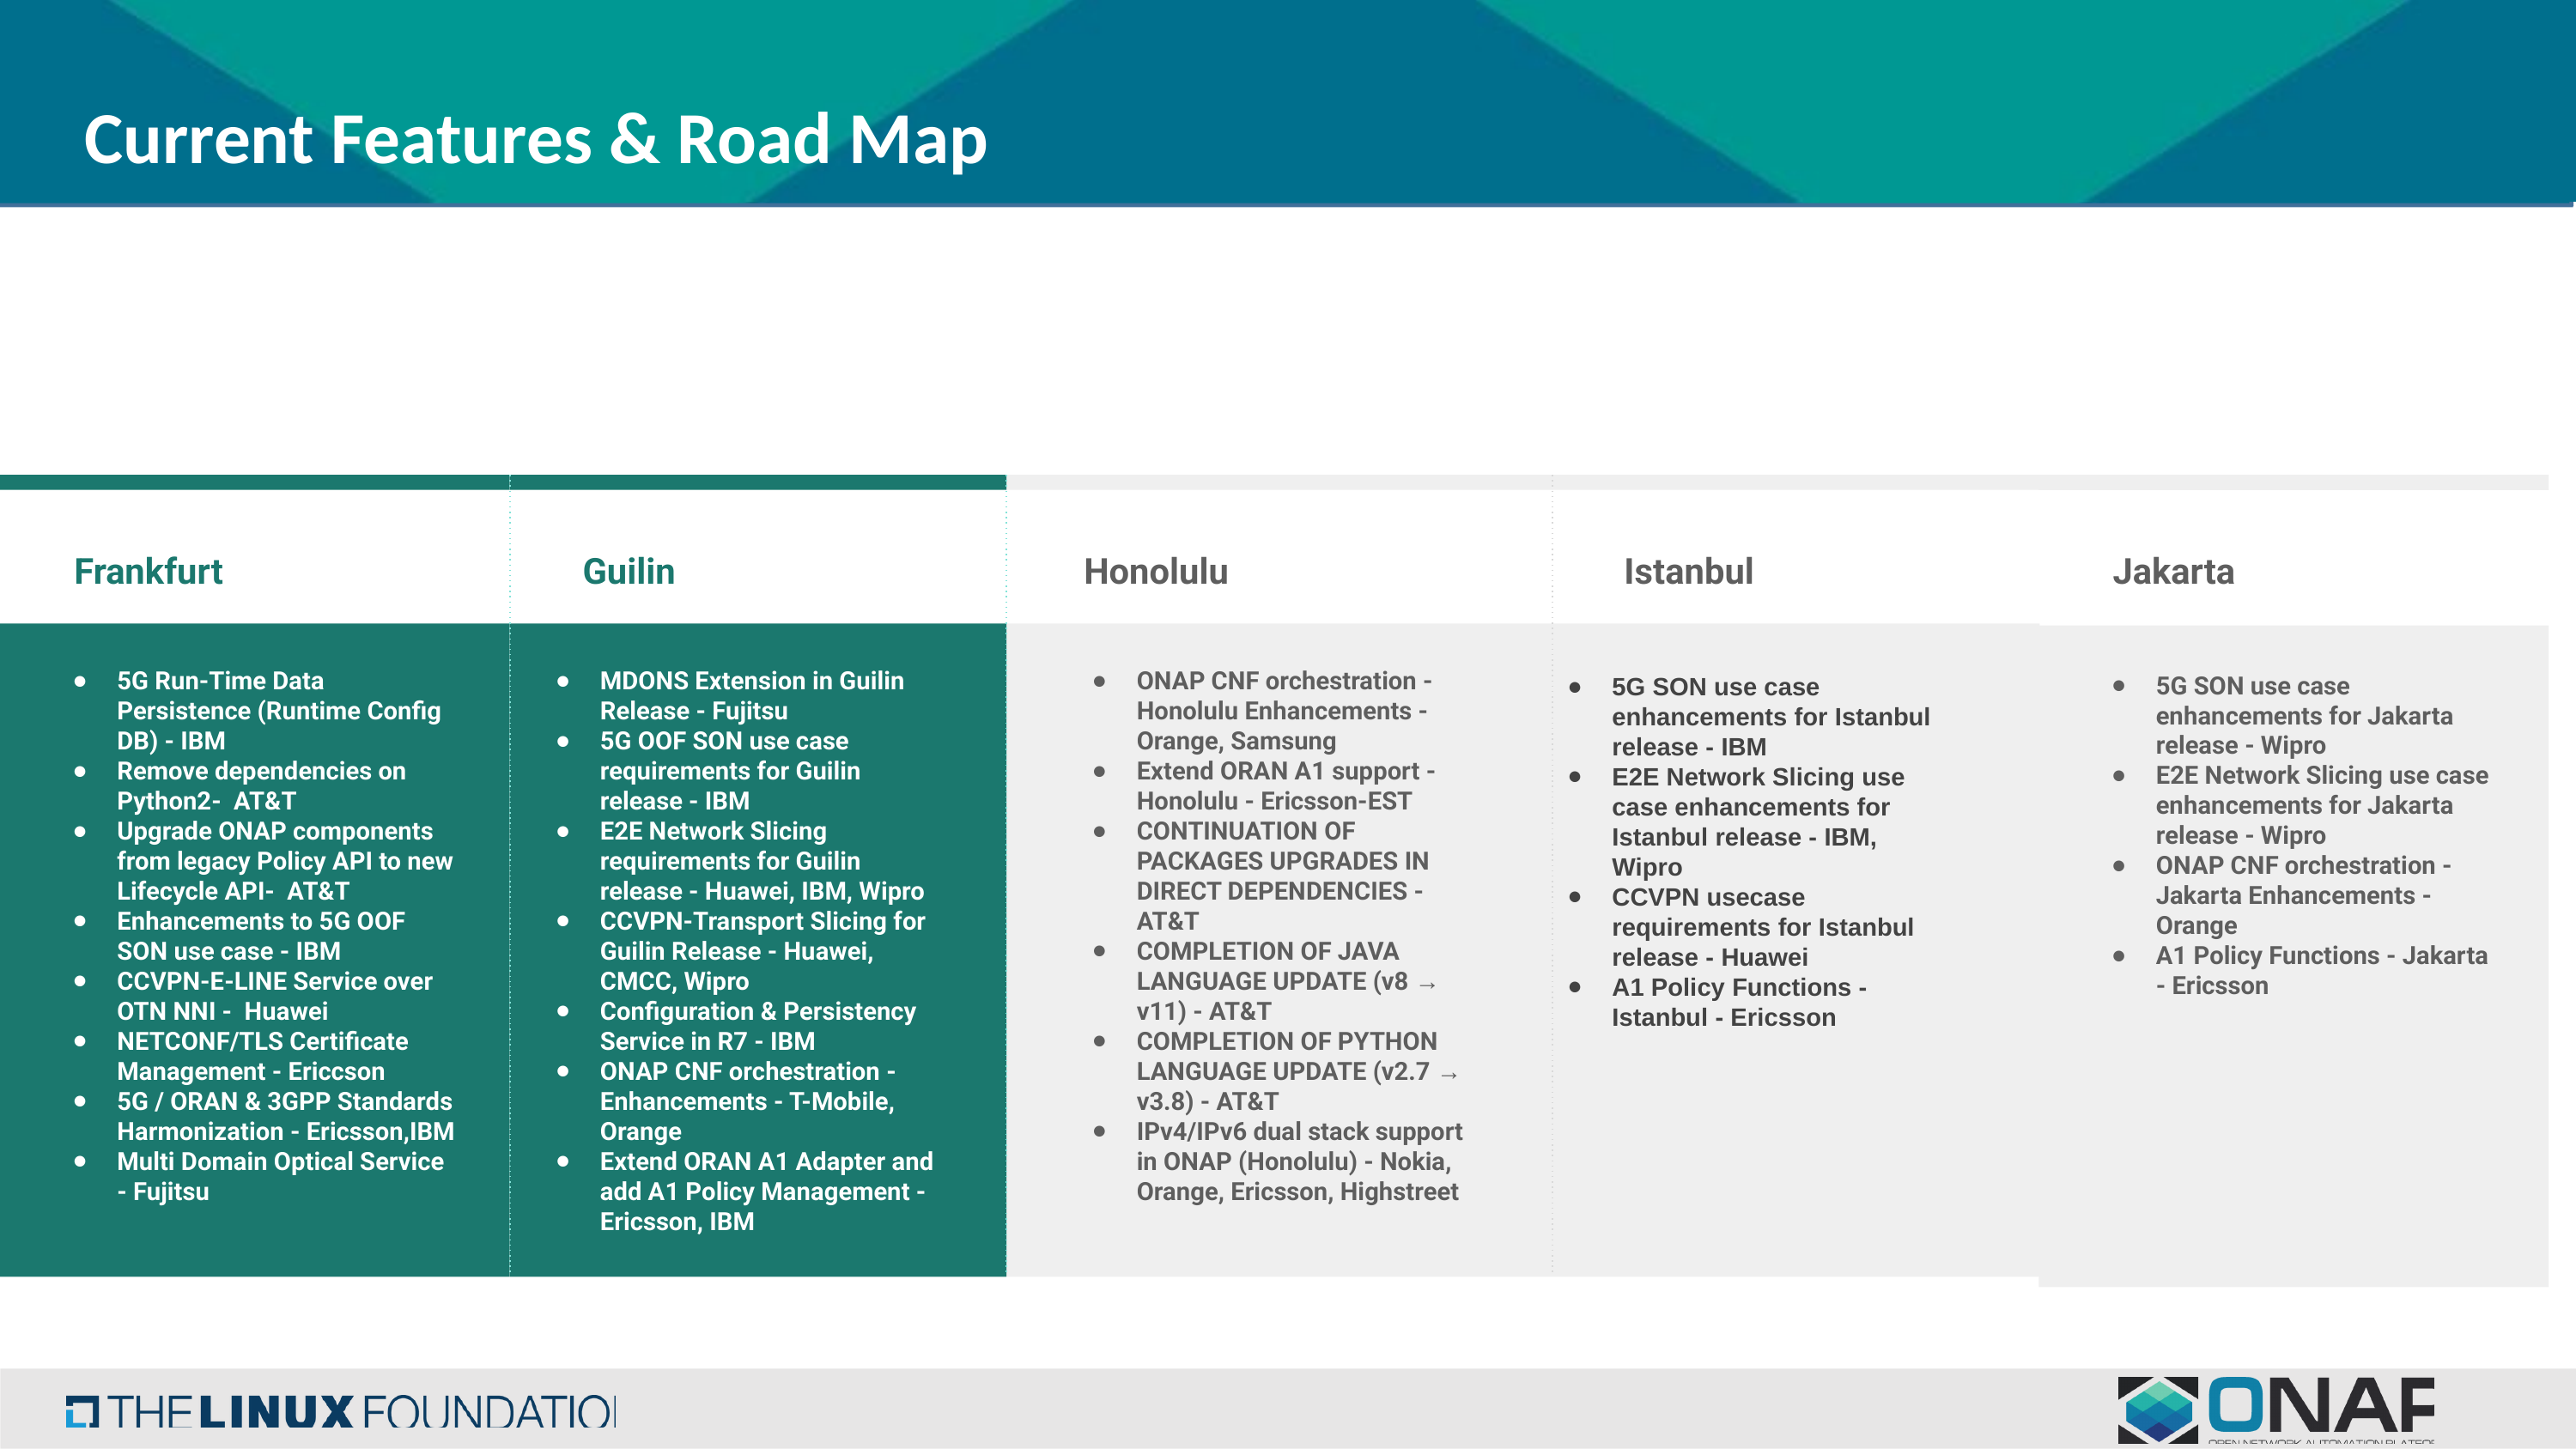

# Current Features & Road Map

Jakarta

Frankfurt
5G Run-Time Data Persistence (Runtime Config DB) - IBM
Remove dependencies on Python2-  AT&T
Upgrade ONAP components from legacy Policy API to new Lifecycle API-  AT&T
Enhancements to 5G OOF SON use case - IBM
CCVPN-E-LINE Service over OTN NNI -  Huawei
NETCONF/TLS Certificate Management - Ericcson
5G / ORAN & 3GPP Standards Harmonization - Ericsson,IBM
Multi Domain Optical Service - Fujitsu

Guilin

Honolulu

Istanbul
MDONS Extension in Guilin Release - Fujitsu
5G OOF SON use case requirements for Guilin release - IBM
E2E Network Slicing requirements for Guilin release - Huawei, IBM, Wipro
CCVPN-Transport Slicing for Guilin Release - Huawei, CMCC, Wipro
Configuration & Persistency Service in R7 - IBM
ONAP CNF orchestration - Enhancements - T-Mobile, Orange
Extend ORAN A1 Adapter and add A1 Policy Management - Ericsson, IBM
ONAP CNF orchestration - Honolulu Enhancements - Orange, Samsung
Extend ORAN A1 support - Honolulu - Ericsson-EST
CONTINUATION OF PACKAGES UPGRADES IN DIRECT DEPENDENCIES - AT&T
COMPLETION OF JAVA LANGUAGE UPDATE (v8 → v11) - AT&T
COMPLETION OF PYTHON LANGUAGE UPDATE (v2.7 → v3.8) - AT&T
IPv4/IPv6 dual stack support in ONAP (Honolulu) - Nokia, Orange, Ericsson, Highstreet

5G SON use case enhancements for Jakarta release - Wipro
E2E Network Slicing use case enhancements for Jakarta release - Wipro
ONAP CNF orchestration - Jakarta Enhancements - Orange
A1 Policy Functions - Jakarta - Ericsson

5G SON use case enhancements for Istanbul release - IBM
E2E Network Slicing use case enhancements for Istanbul release - IBM, Wipro
CCVPN usecase requirements for Istanbul release - Huawei
A1 Policy Functions - Istanbul - Ericsson